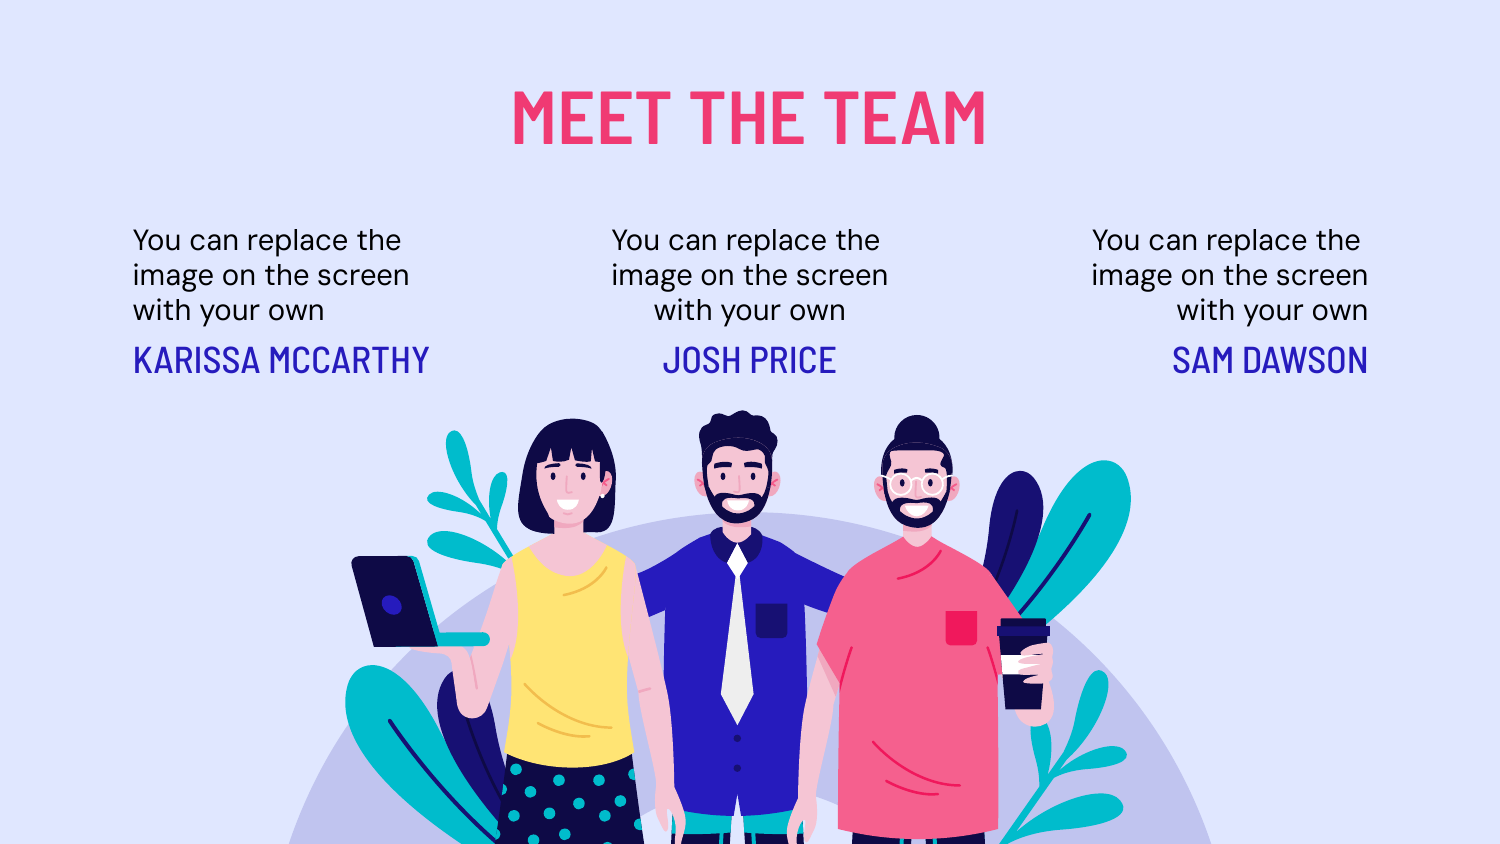

MEET THE TEAM
You can replace the  image on the screen with your own
You can replace the  image on the screen with your own
You can replace the  image on the screen with your own
# KARISSA MCCARTHY
JOSH PRICE
SAM DAWSON